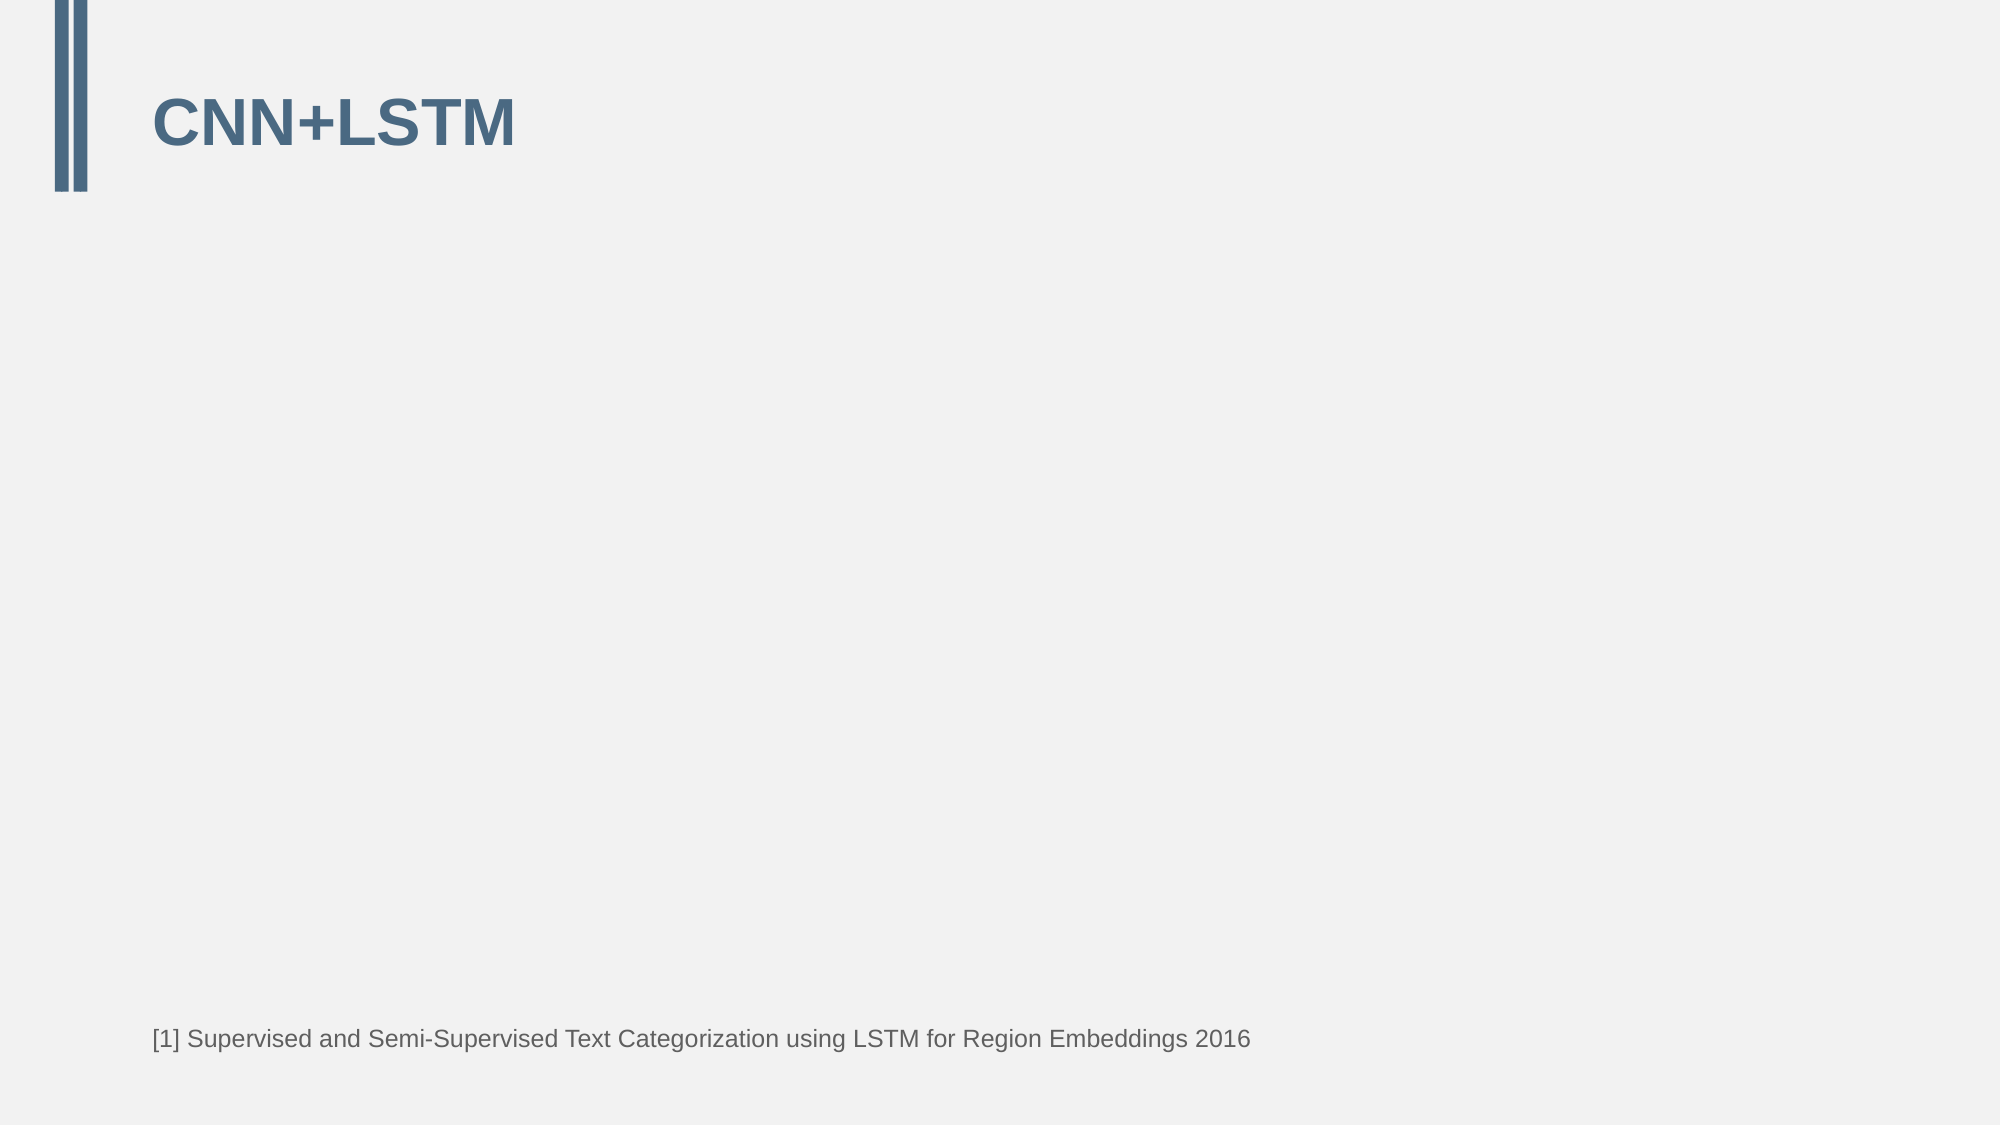

# CNN+LSTM
[1] Supervised and Semi-Supervised Text Categorization using LSTM for Region Embeddings 2016